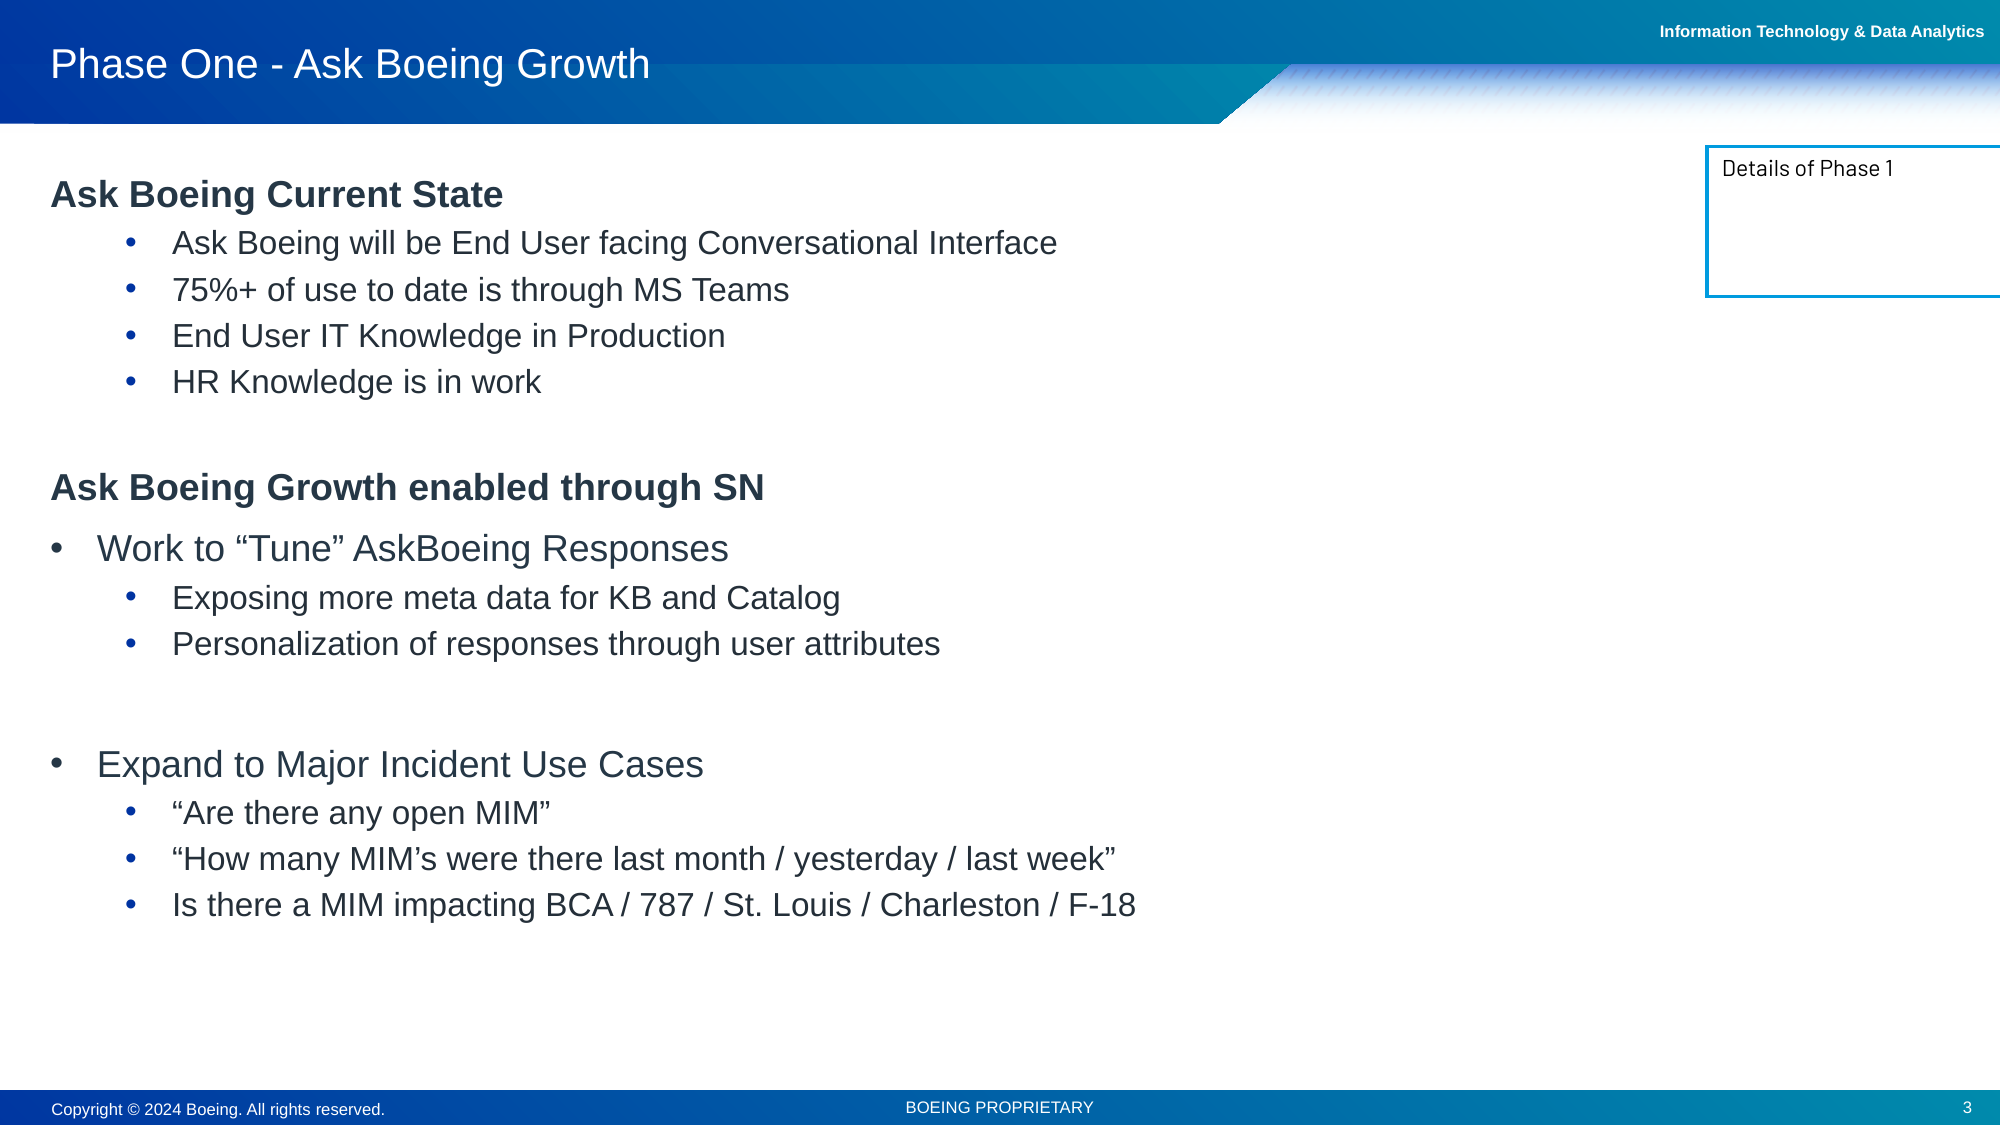

# Phase One - Ask Boeing Growth
Details of Phase 1

Ask Boeing Current State
Ask Boeing will be End User facing Conversational Interface
75%+ of use to date is through MS Teams
End User IT Knowledge in Production
HR Knowledge is in work

Ask Boeing Growth enabled through SN
Work to “Tune” AskBoeing Responses
Exposing more meta data for KB and Catalog
Personalization of responses through user attributes

Expand to Major Incident Use Cases
“Are there any open MIM”
“How many MIM’s were there last month / yesterday / last week”
Is there a MIM impacting BCA / 787 / St. Louis / Charleston / F-18

3